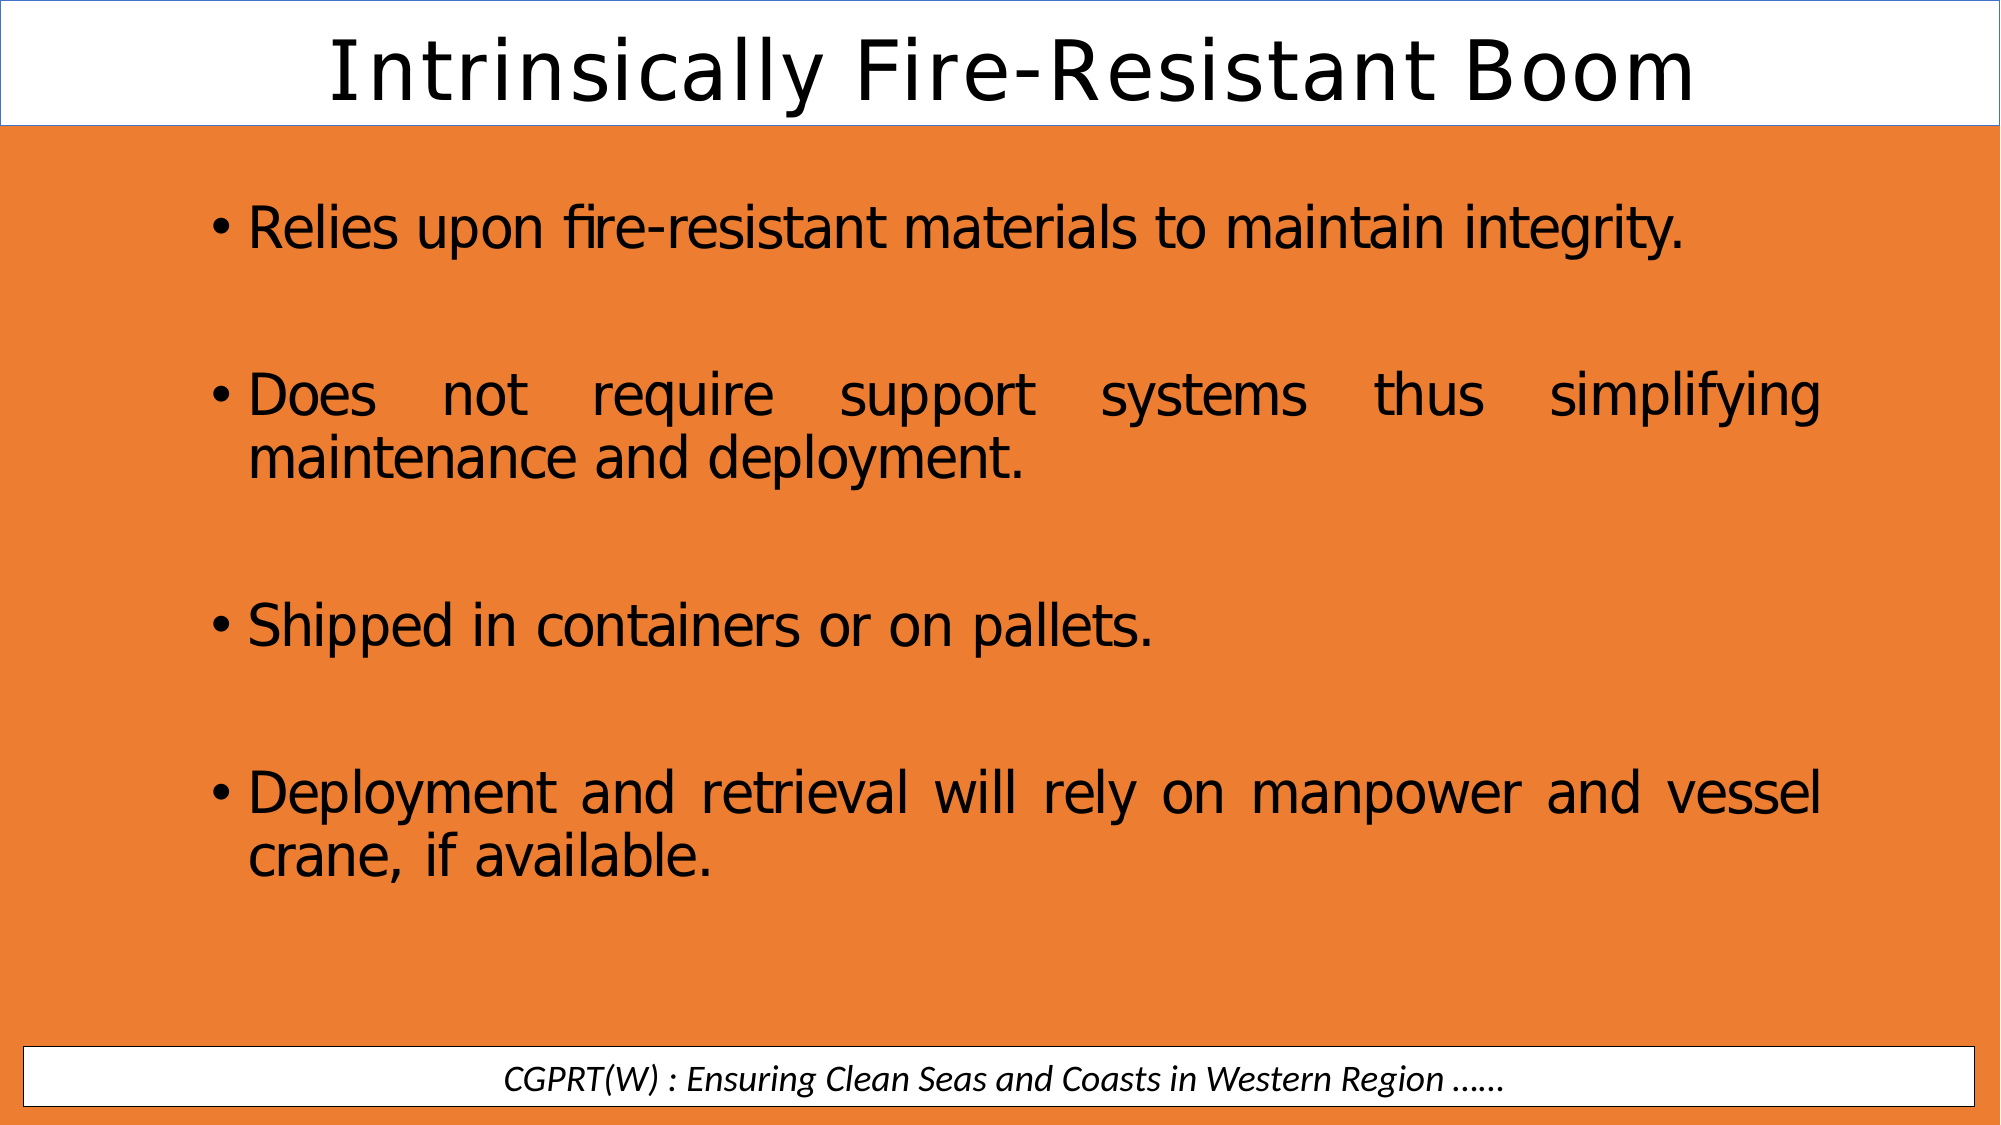

Intrinsically Fire-Resistant Boom
Relies upon fire-resistant materials to maintain integrity.

Does not require support systems thus simplifying maintenance and deployment.

Shipped in containers or on pallets.

Deployment and retrieval will rely on manpower and vessel crane, if available.
 CGPRT(W) : Ensuring Clean Seas and Coasts in Western Region ……